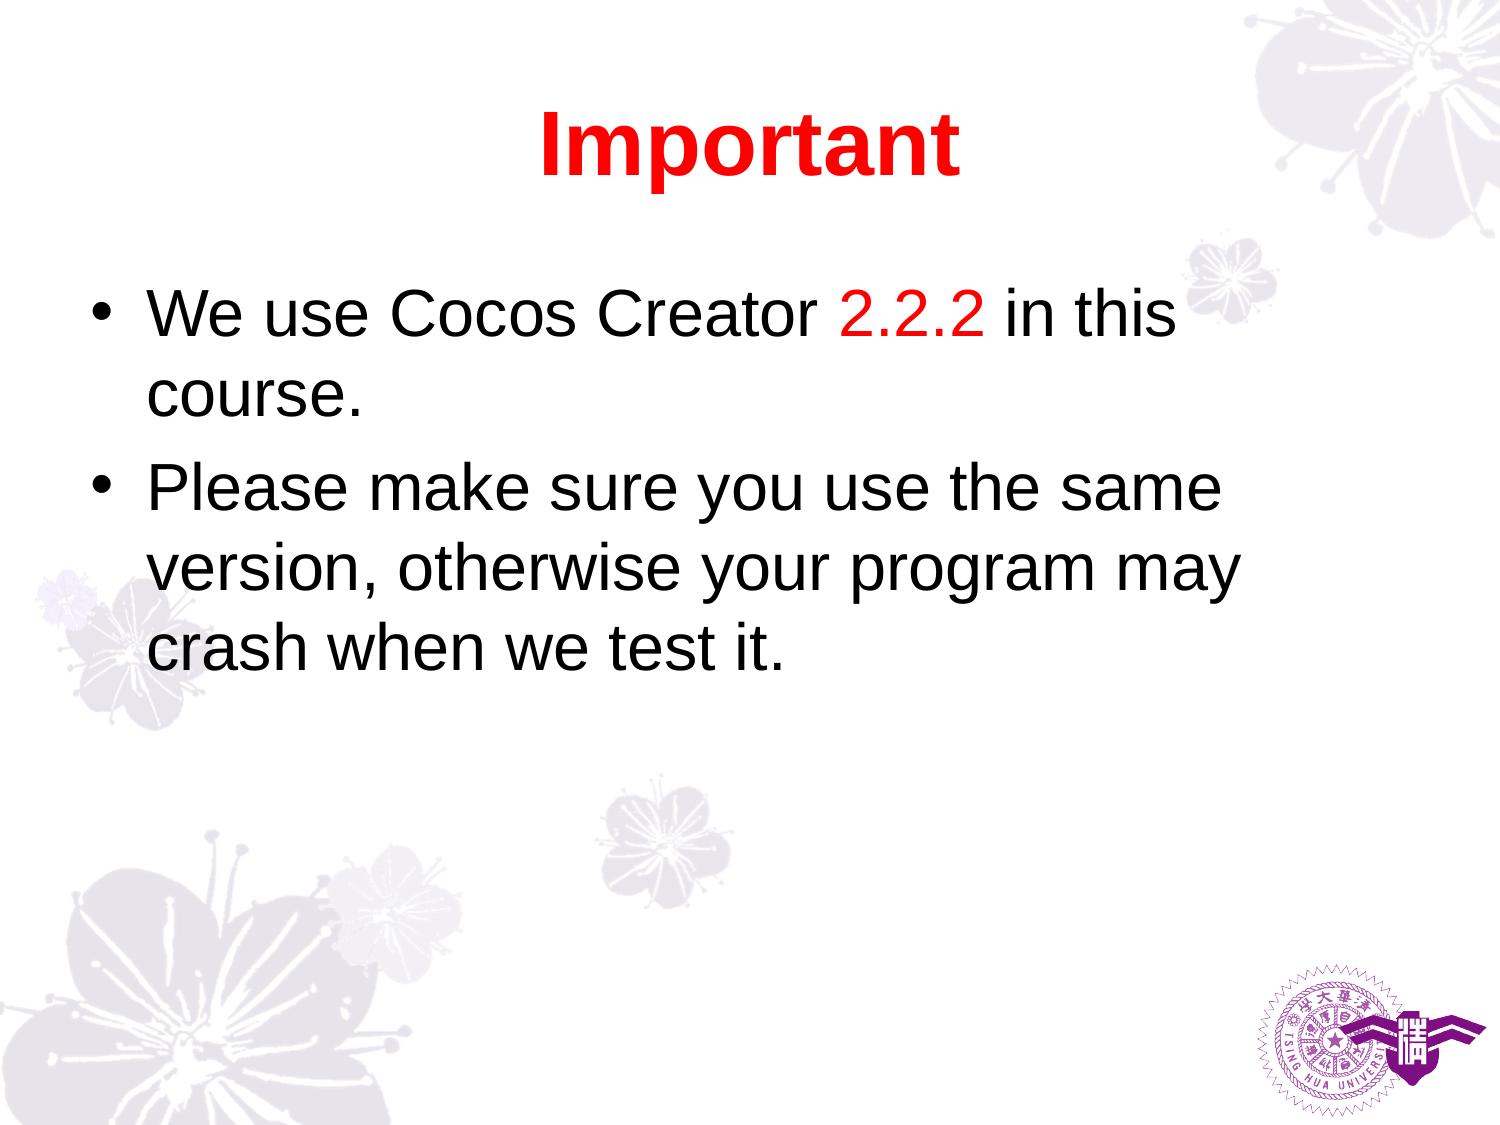

# Important
We use Cocos Creator 2.2.2 in this course.
Please make sure you use the same version, otherwise your program may crash when we test it.